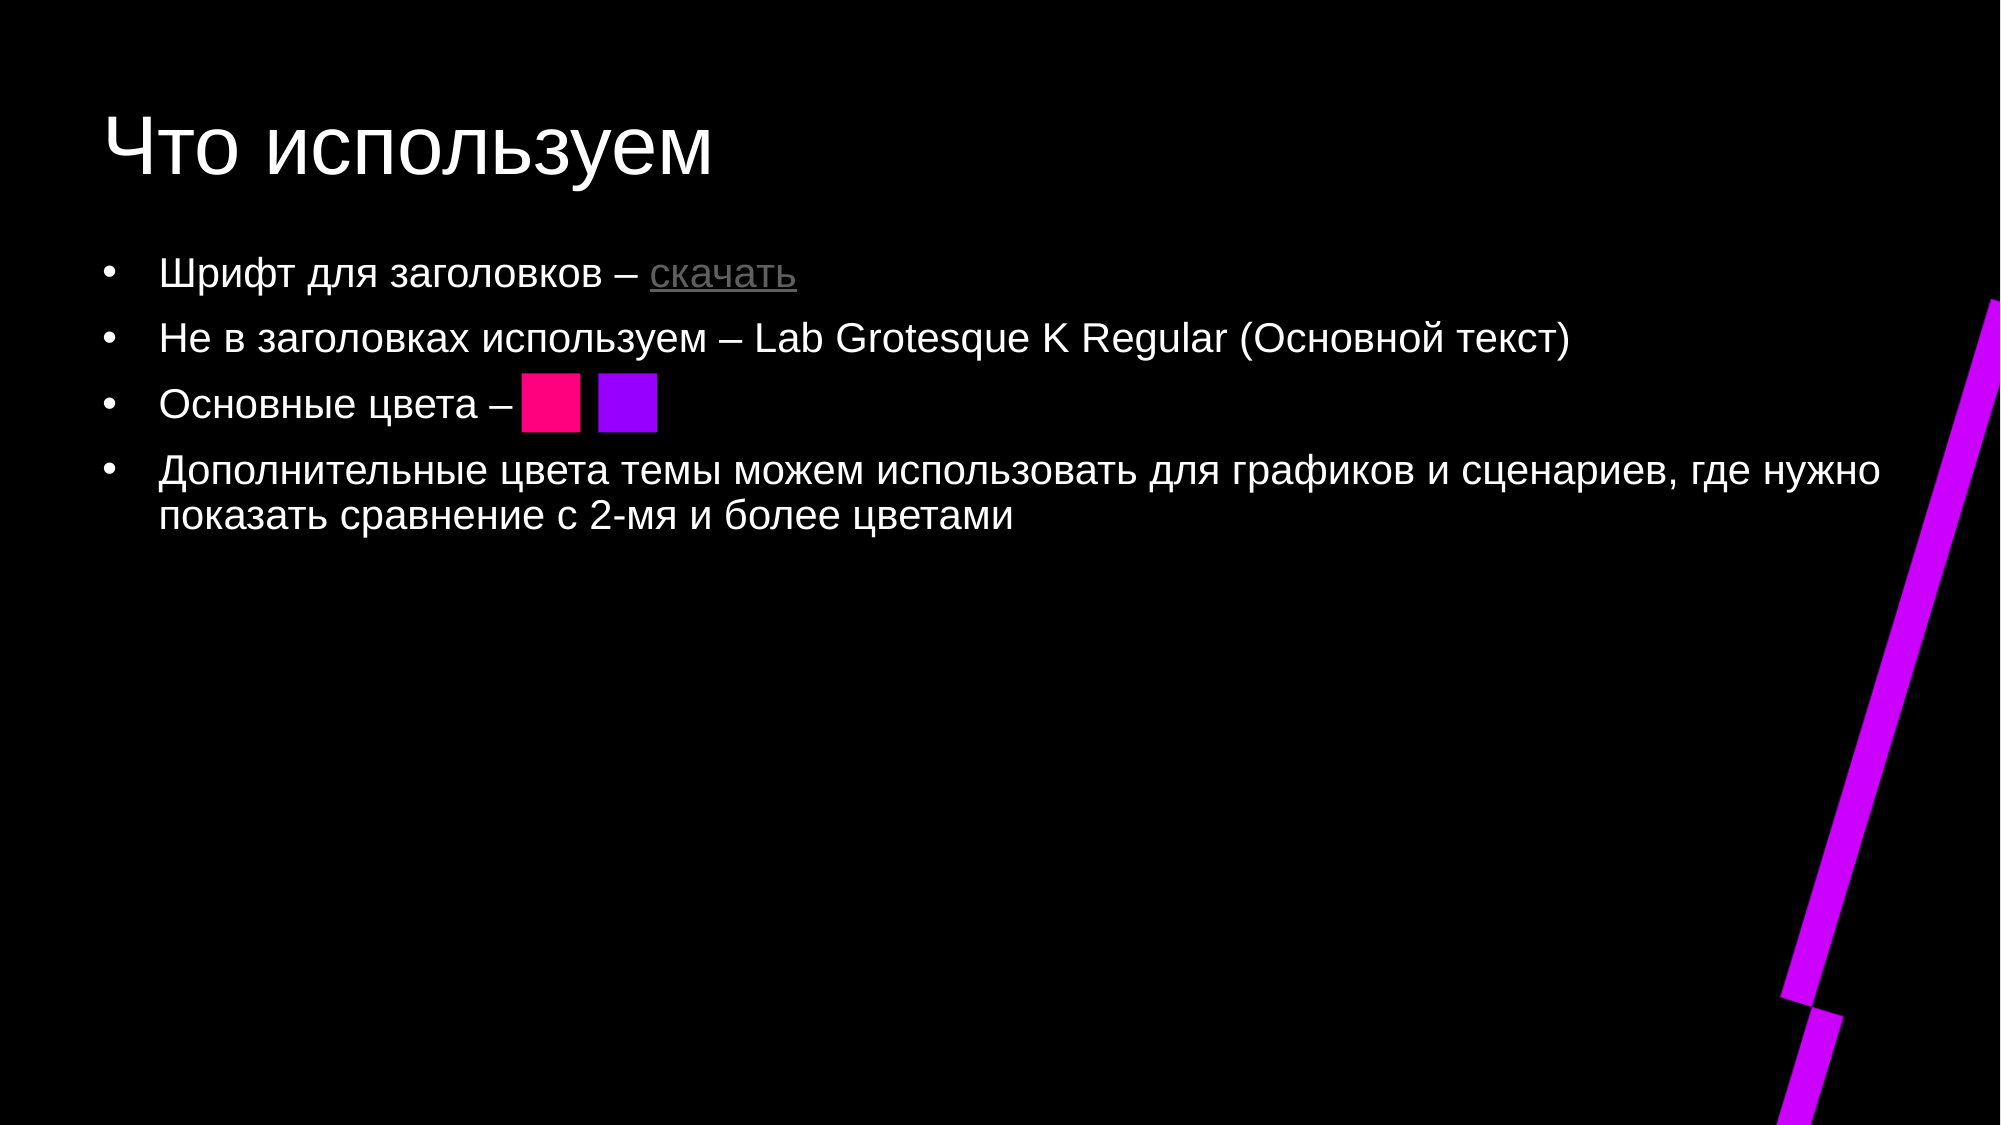

# Что используем
Шрифт для заголовков – скачать
Не в заголовках используем – Lab Grotesque K Regular (Основной текст)
Основные цвета –
Дополнительные цвета темы можем использовать для графиков и сценариев, где нужно показать сравнение с 2-мя и более цветами